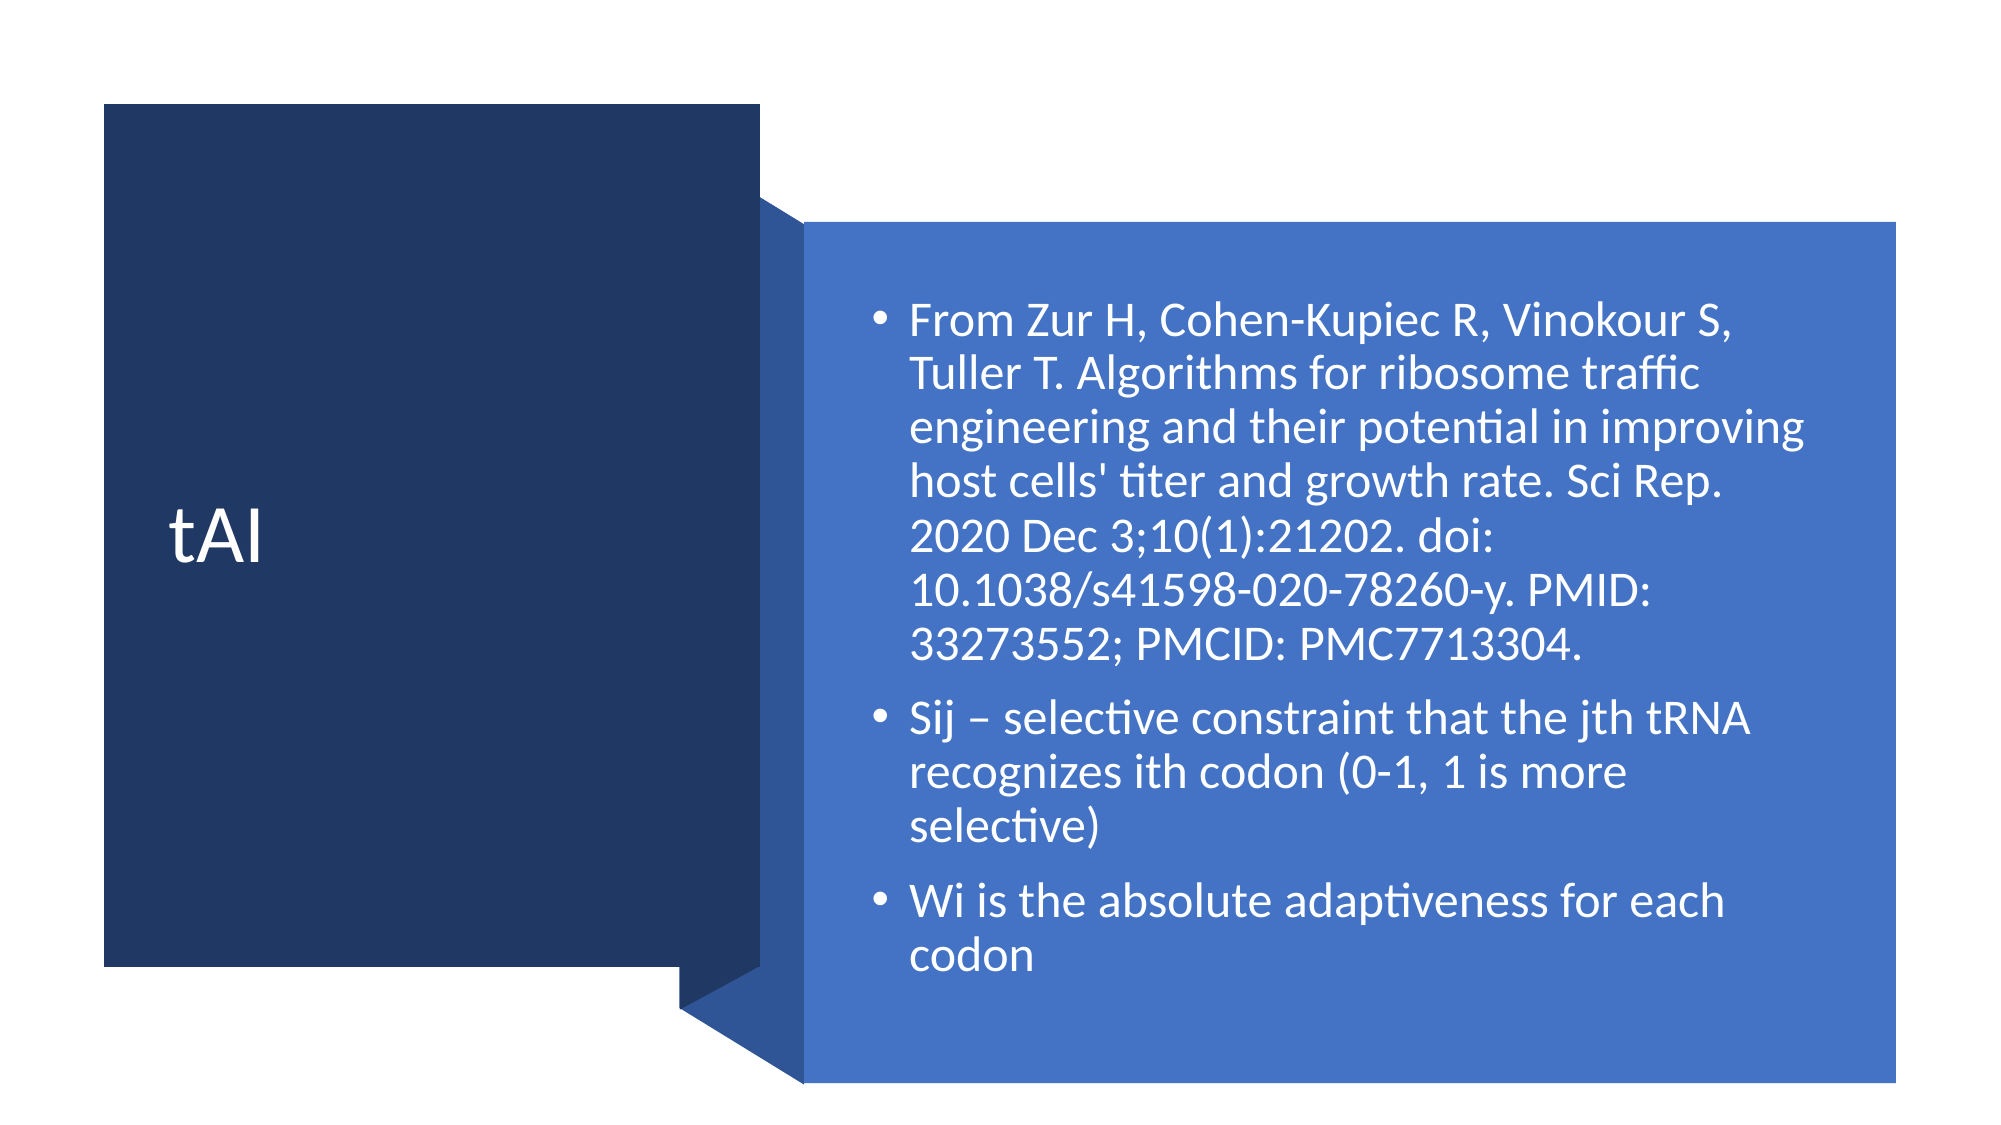

# tAI

From Zur H, Cohen-Kupiec R, Vinokour S, Tuller T. Algorithms for ribosome traffic engineering and their potential in improving host cells' titer and growth rate. Sci Rep. 2020 Dec 3;10(1):21202. doi: 10.1038/s41598-020-78260-y. PMID: 33273552; PMCID: PMC7713304.
Sij – selective constraint that the jth tRNA recognizes ith codon (0-1, 1 is more selective)
Wi is the absolute adaptiveness for each codon